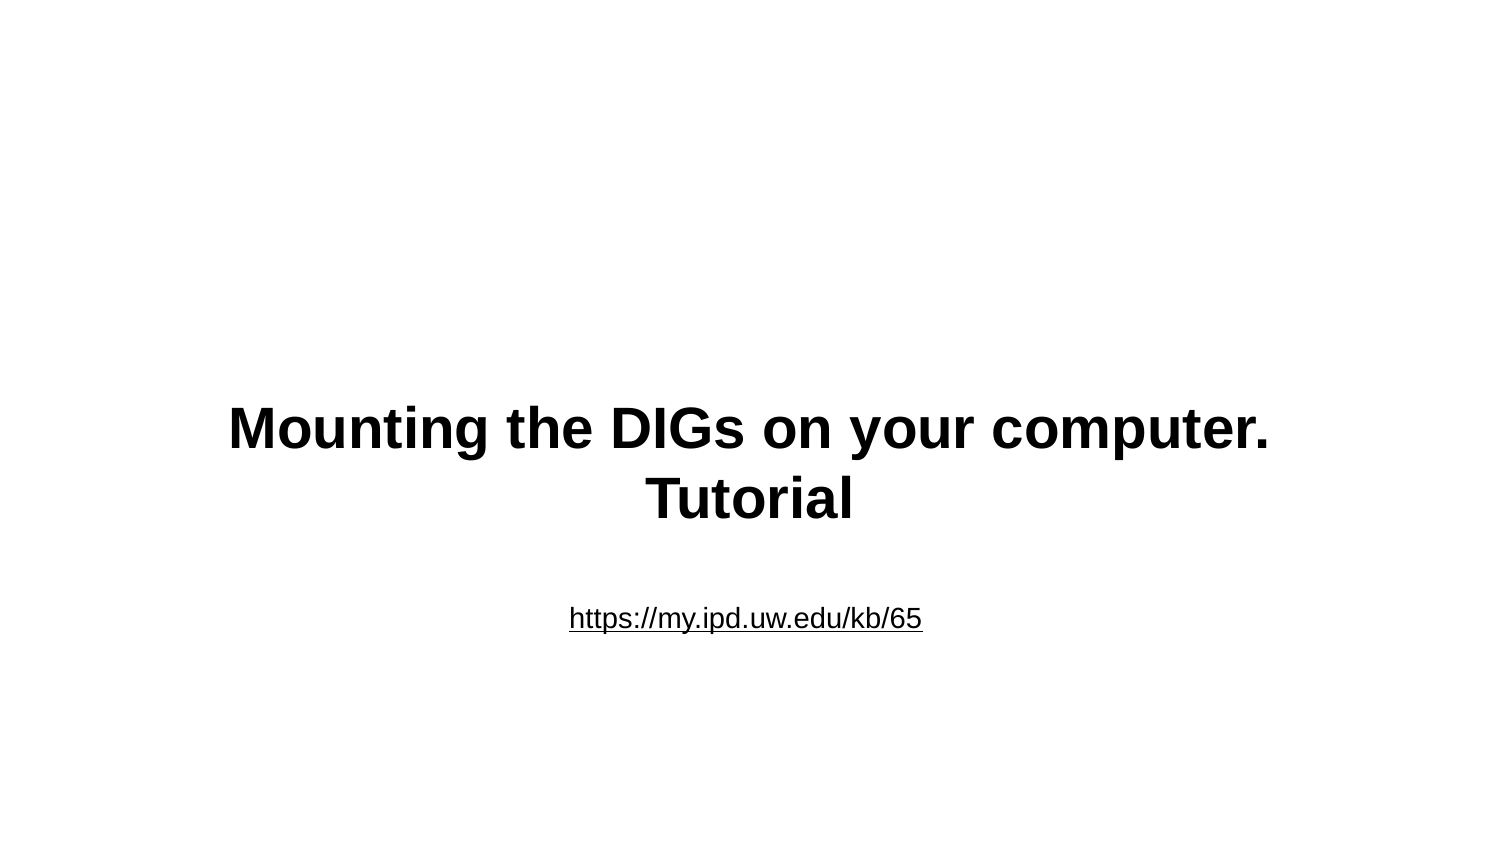

# Mounting the DIGs on your computer.
Tutorial

https://my.ipd.uw.edu/kb/65